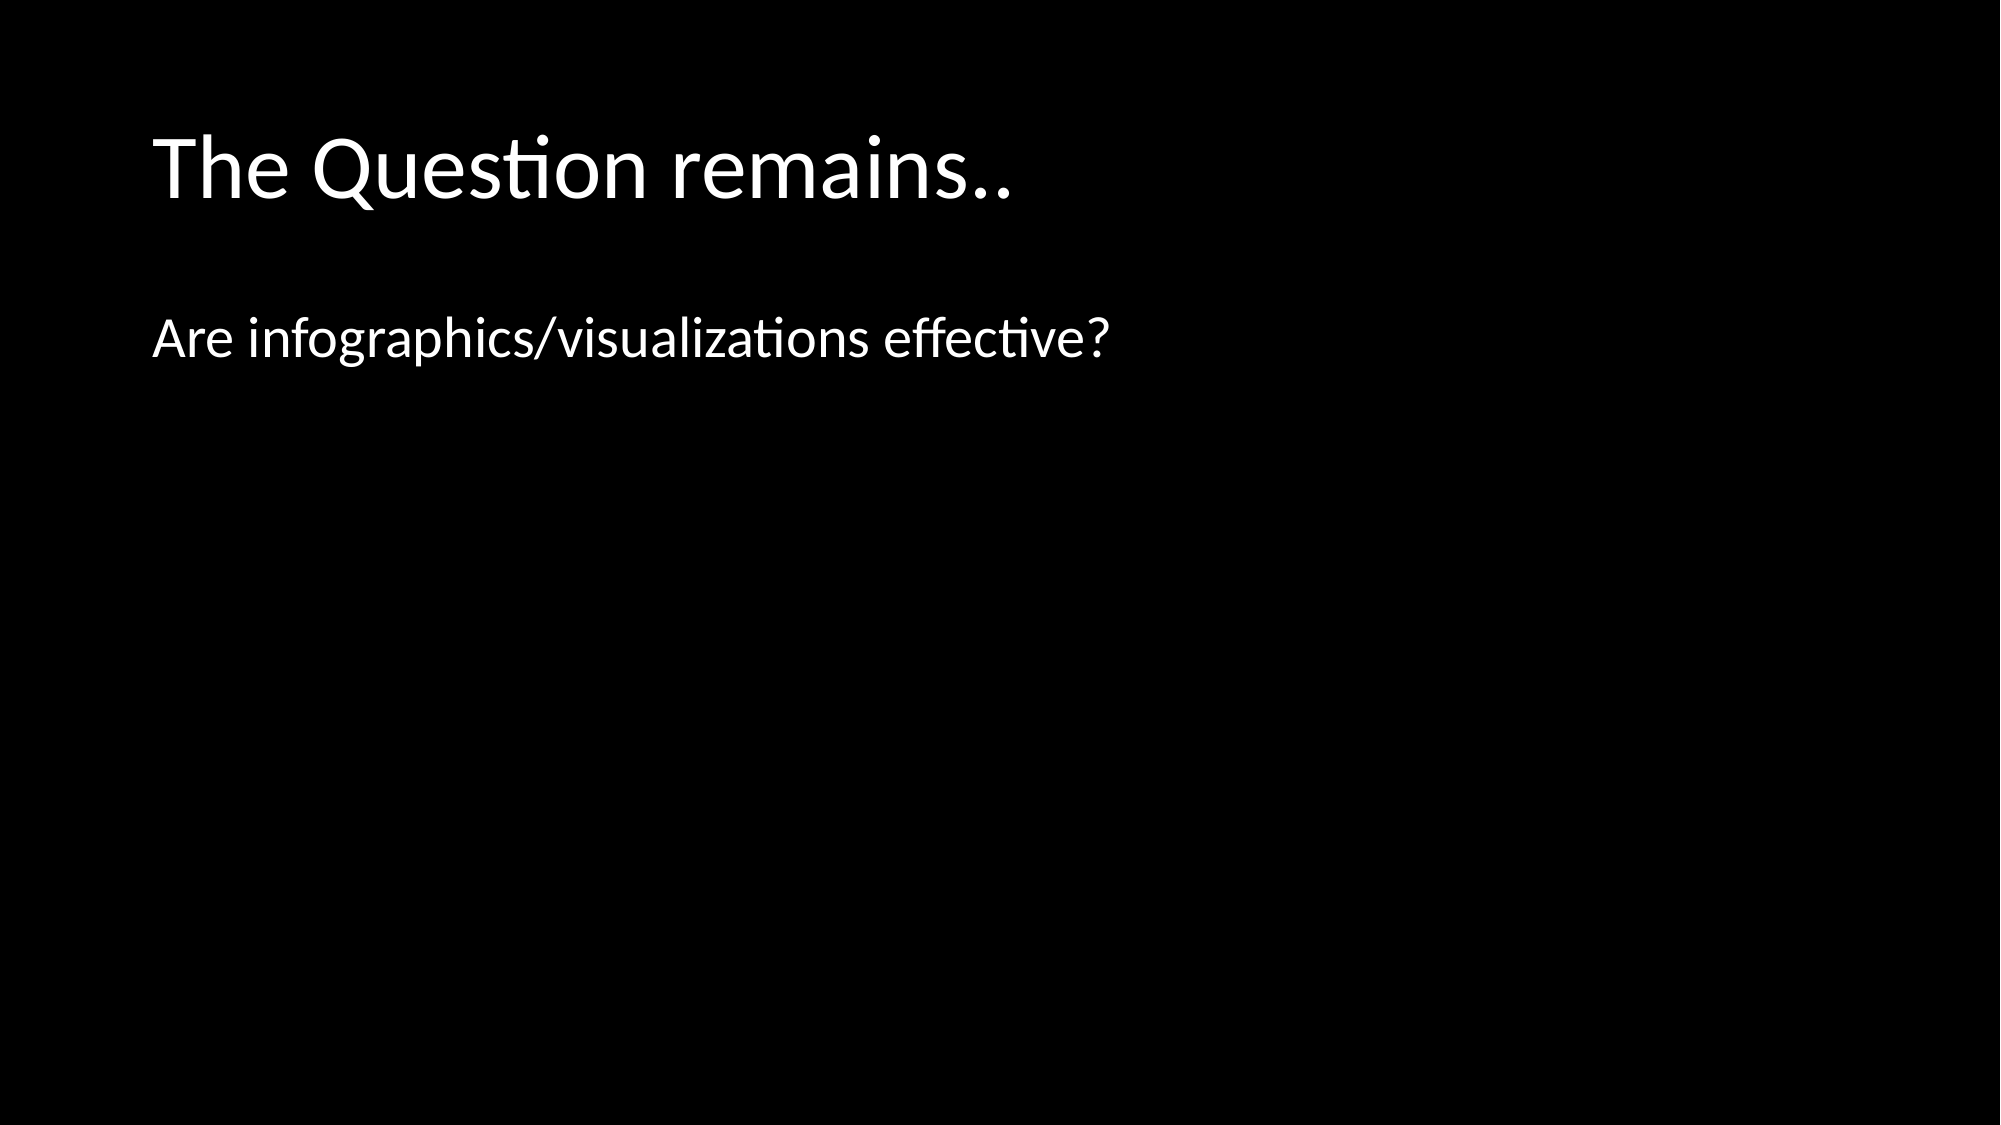

# The Question remains..
Are infographics/visualizations effective?